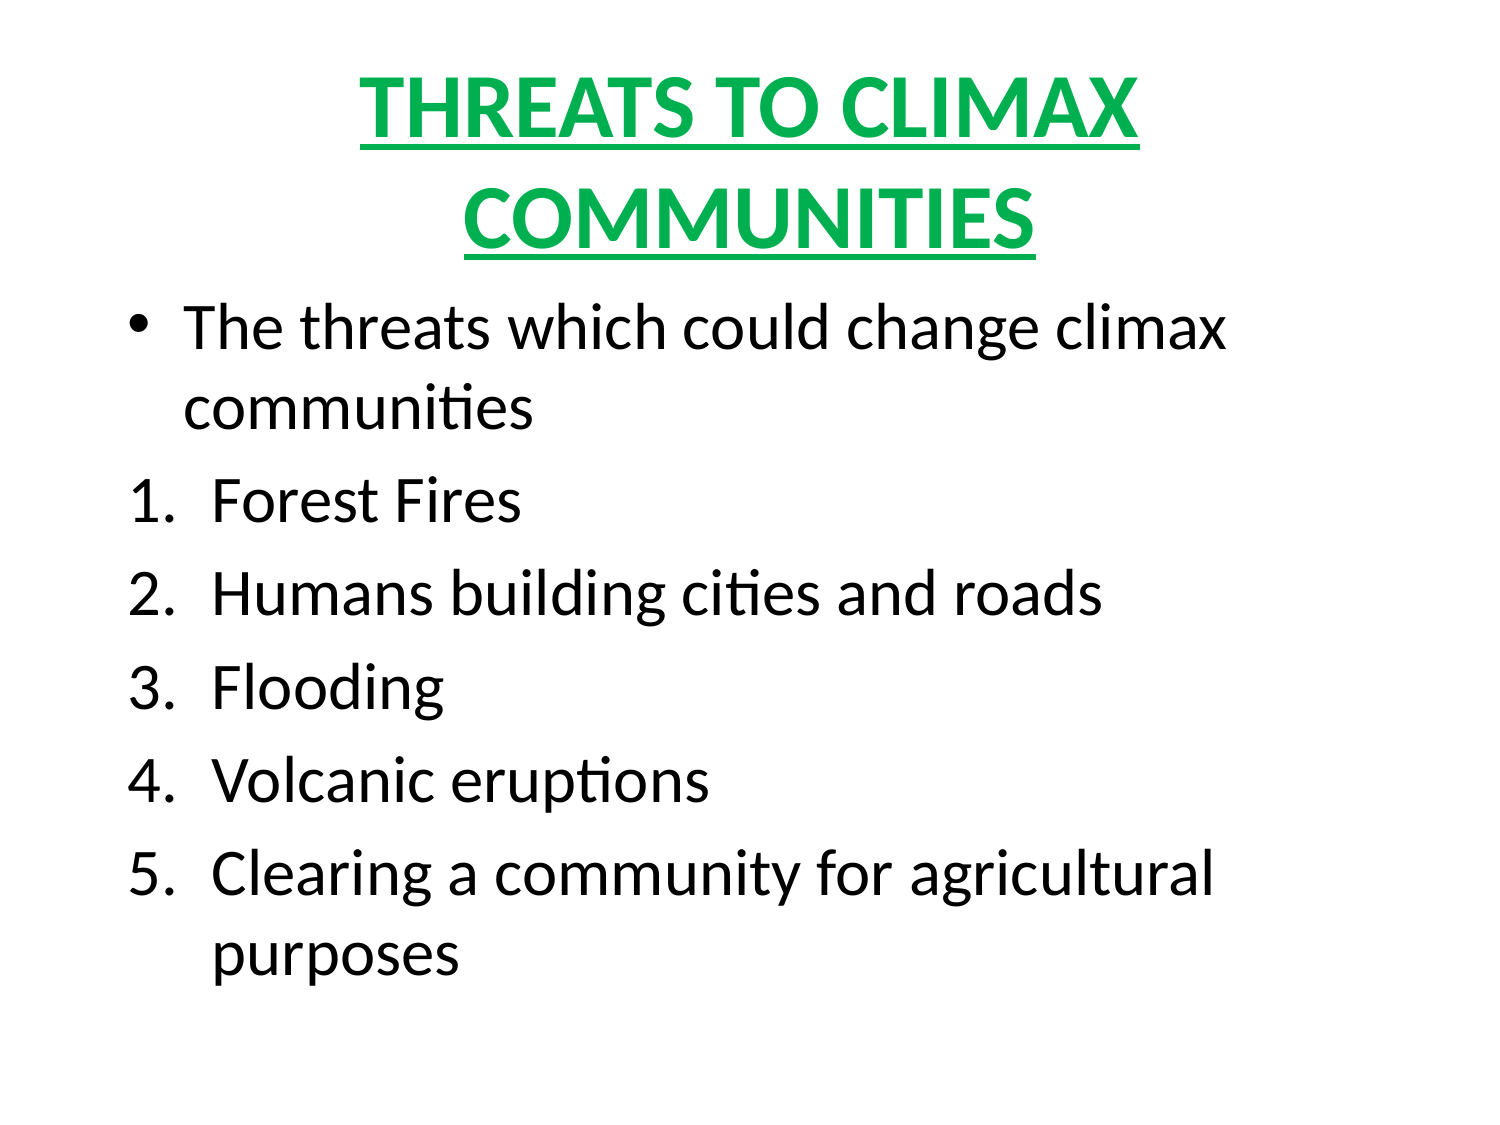

# THREATS TO CLIMAX COMMUNITIES
The threats which could change climax communities
Forest Fires
Humans building cities and roads
Flooding
Volcanic eruptions
Clearing a community for agricultural purposes